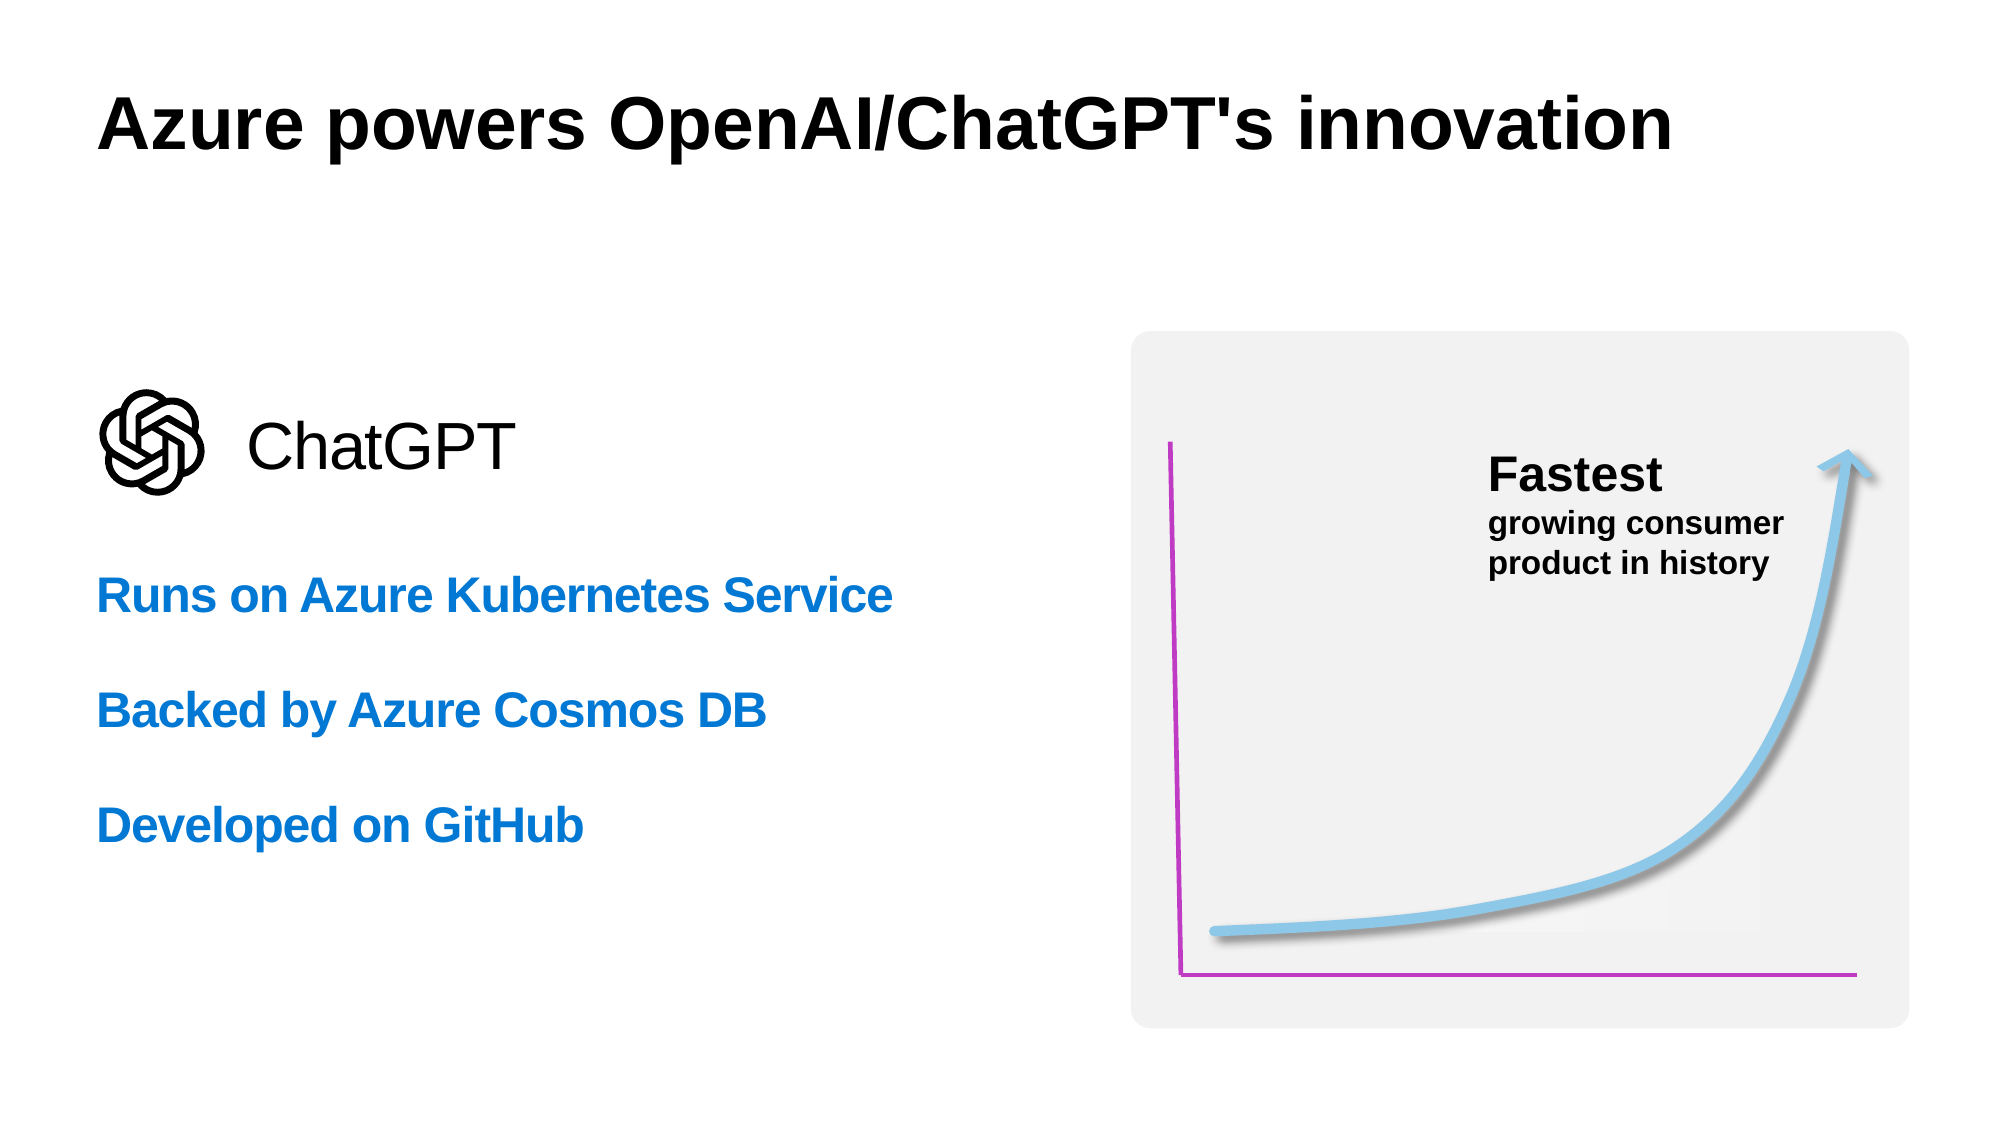

# Azure powers OpenAI/ChatGPT's innovation

	ChatGPT
Runs on Azure Kubernetes Service
Backed by Azure Cosmos DB
Developed on GitHub
Fastest
growing consumer product in history